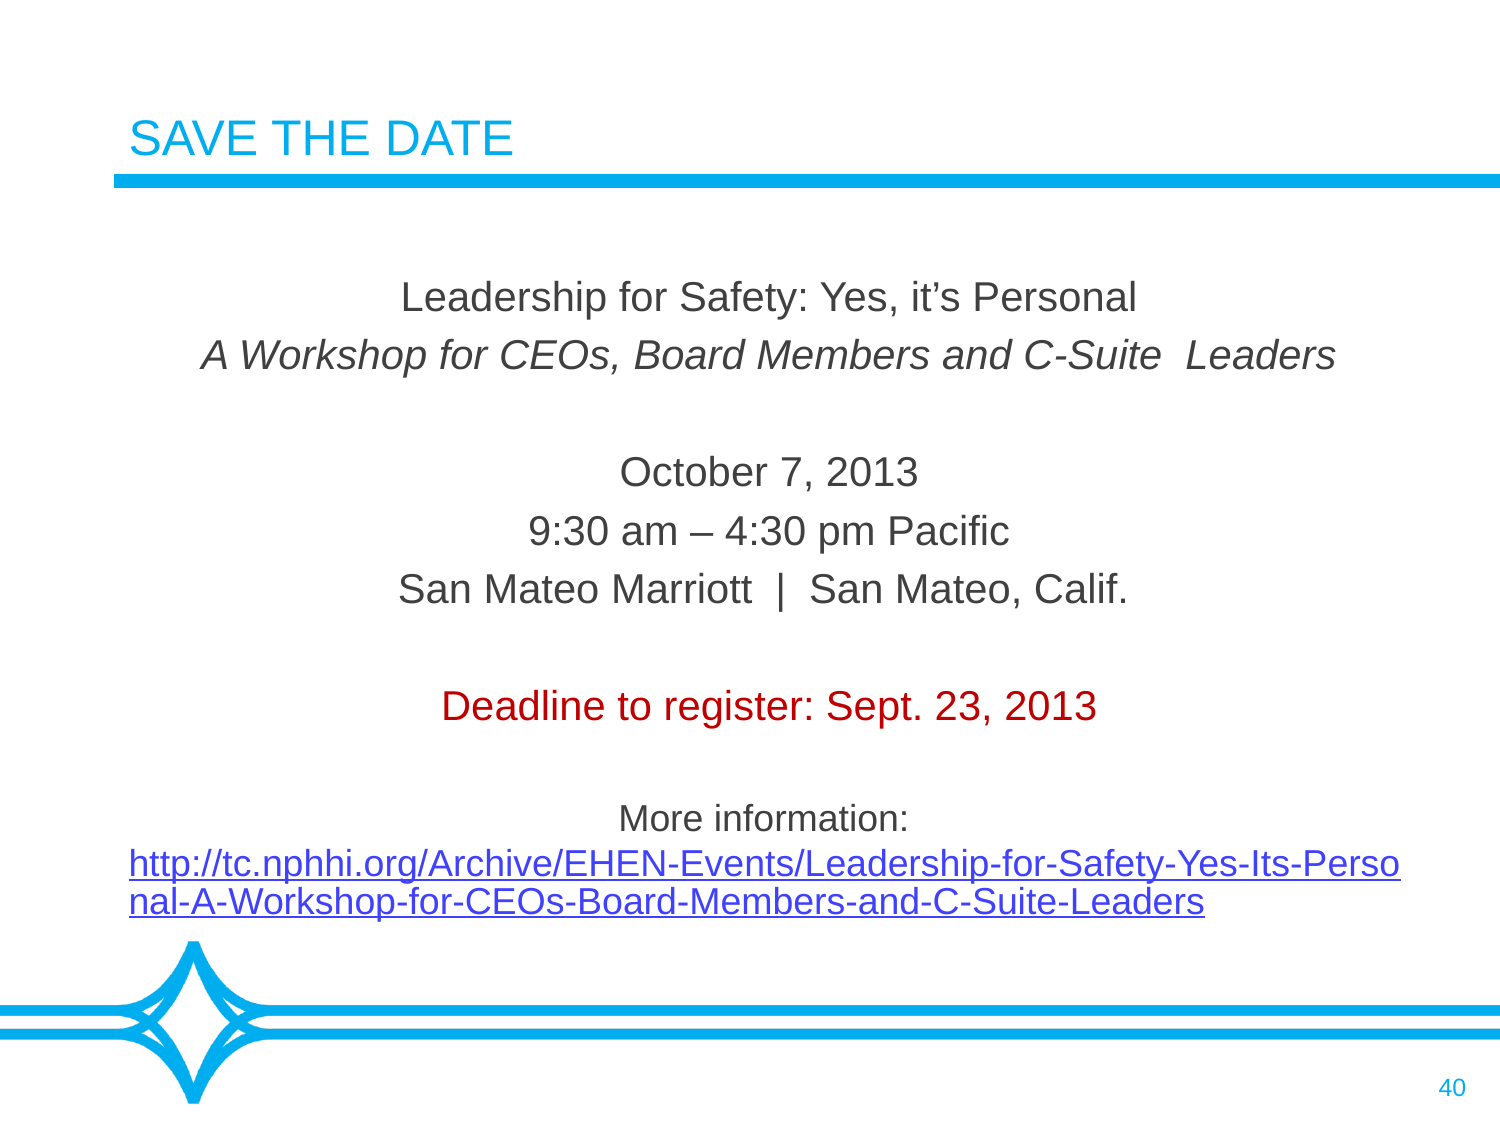

# Save the date
Leadership for Safety: Yes, it’s Personal
A Workshop for CEOs, Board Members and C-Suite  Leaders

October 7, 2013
9:30 am – 4:30 pm Pacific
San Mateo Marriott  |  San Mateo, Calif.

Deadline to register: Sept. 23, 2013

More information: http://tc.nphhi.org/Archive/EHEN-Events/Leadership-for-Safety-Yes-Its-Personal-A-Workshop-for-CEOs-Board-Members-and-C-Suite-Leaders